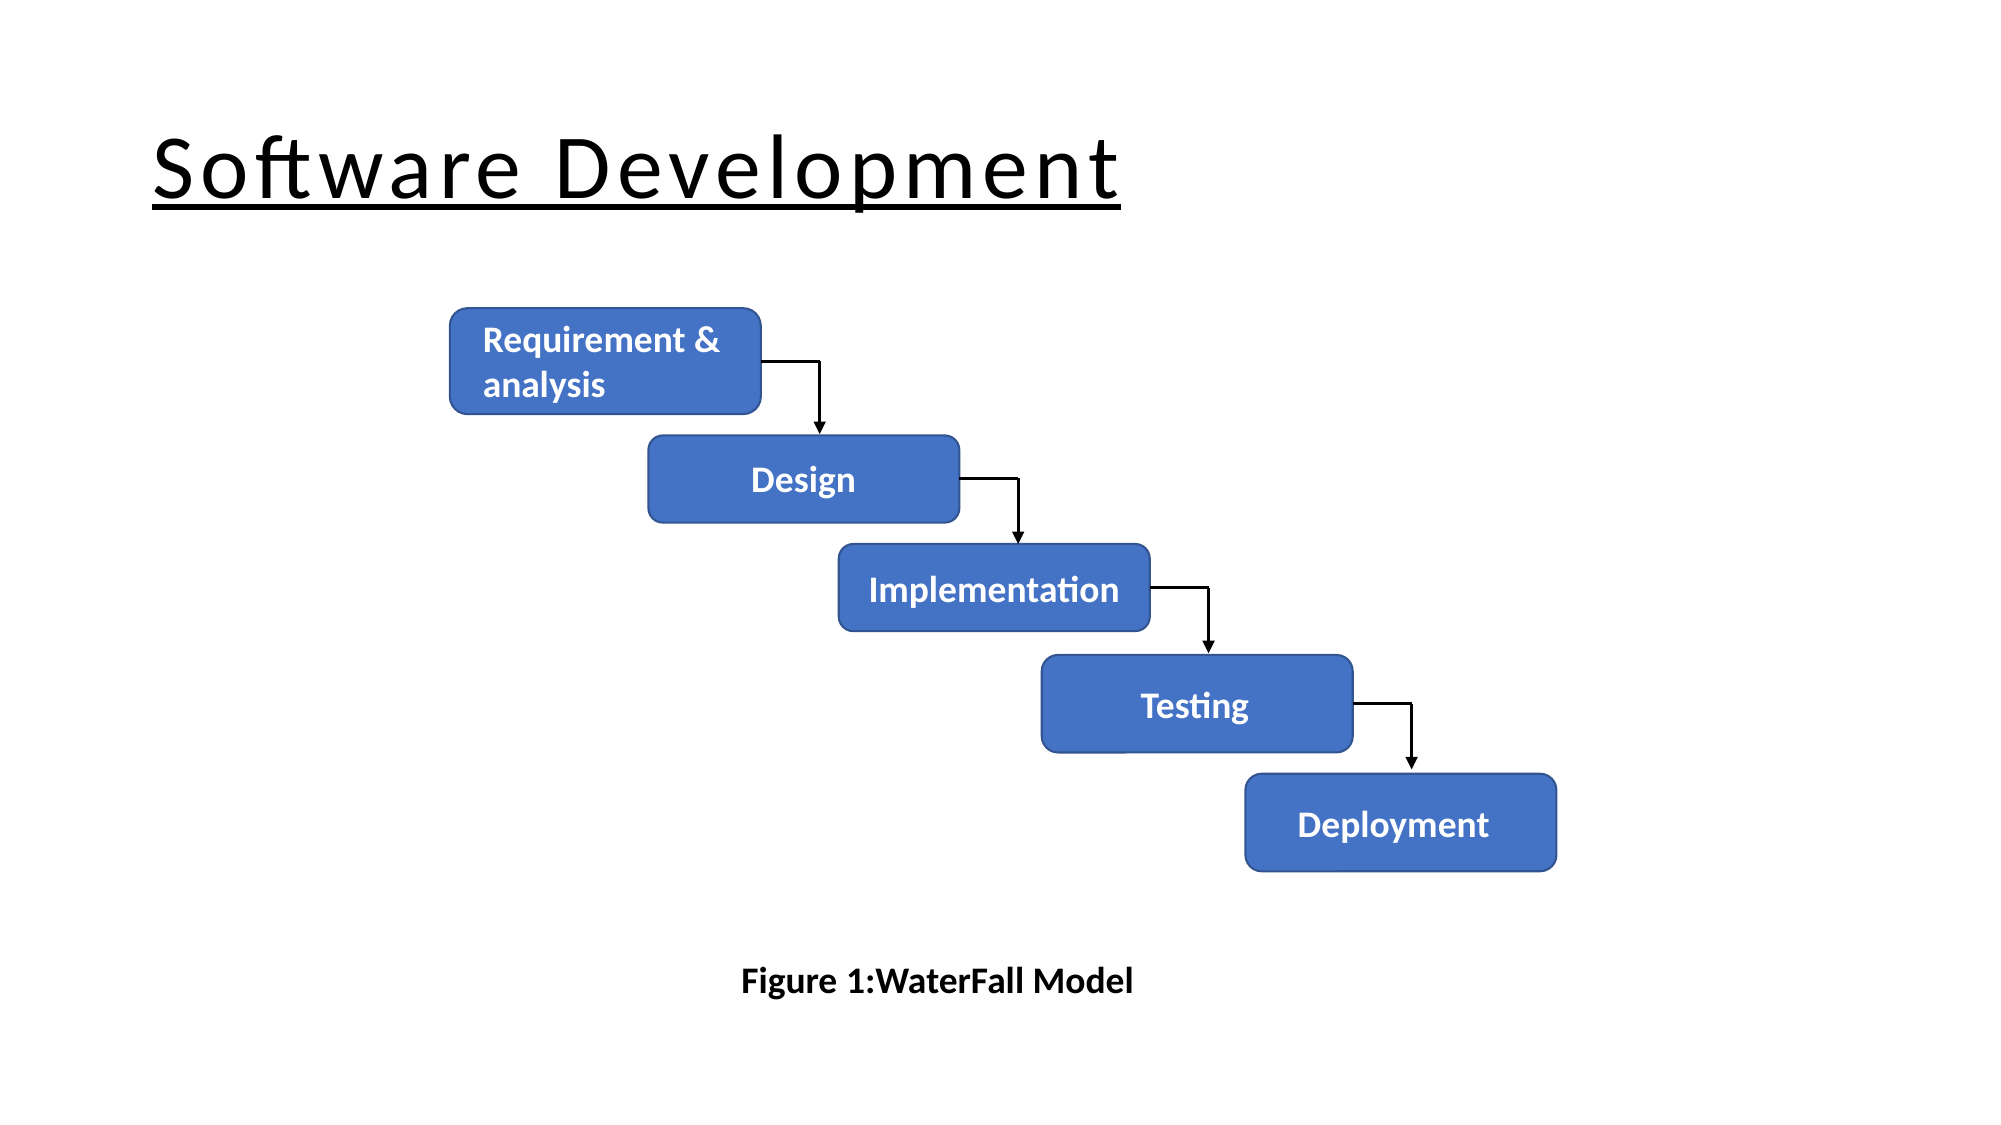

# Software Development

Requirement & analysis

Design

Implementation

Testing

Deployment
Figure 1:WaterFall Model